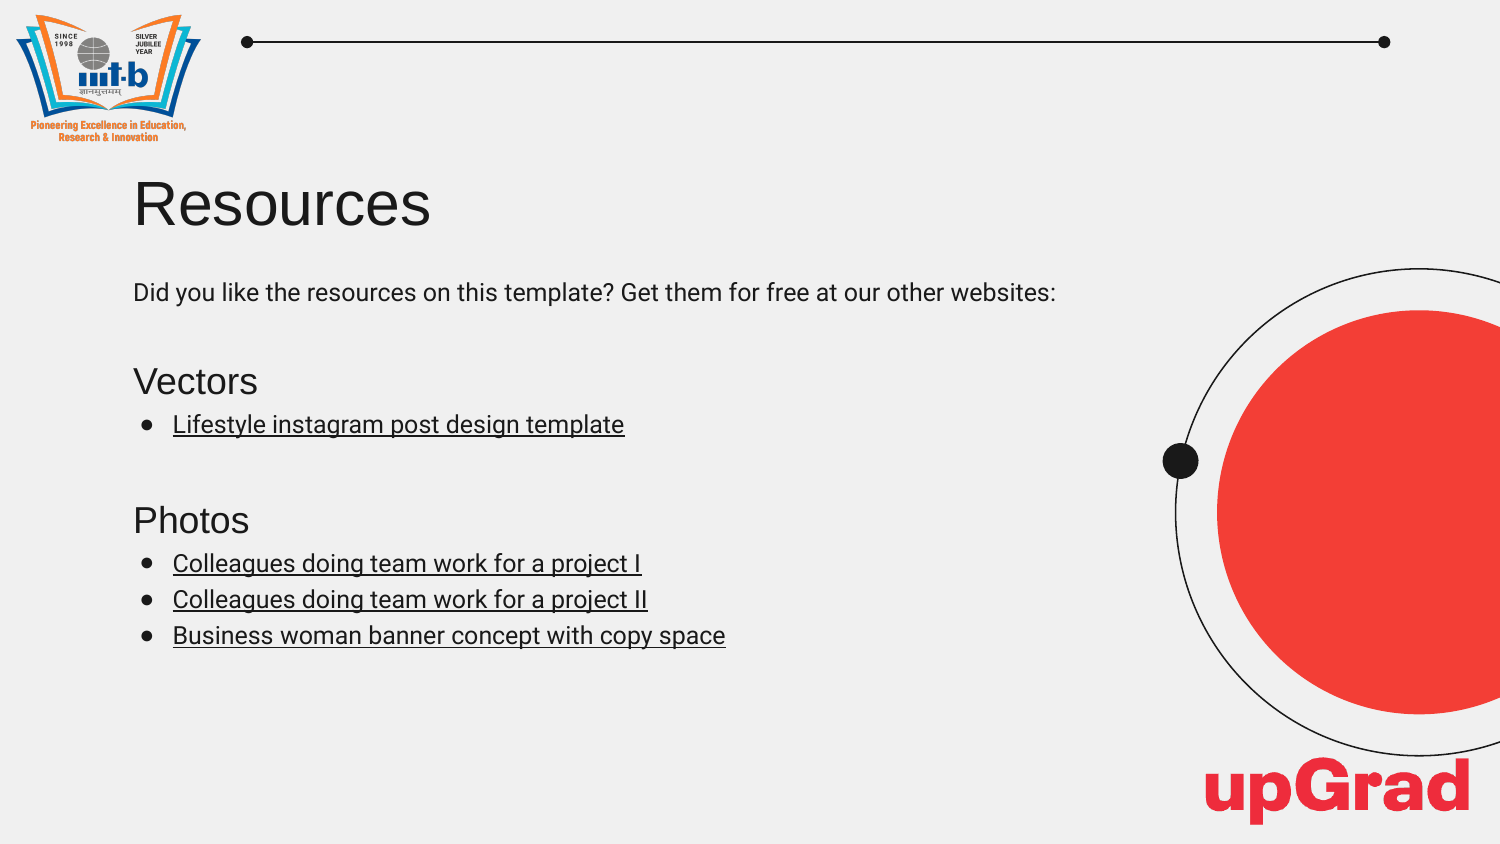

# Resources

Did you like the resources on this template? Get them for free at our other websites:

Vectors
Lifestyle instagram post design template

Photos
Colleagues doing team work for a project I
Colleagues doing team work for a project II
Business woman banner concept with copy space